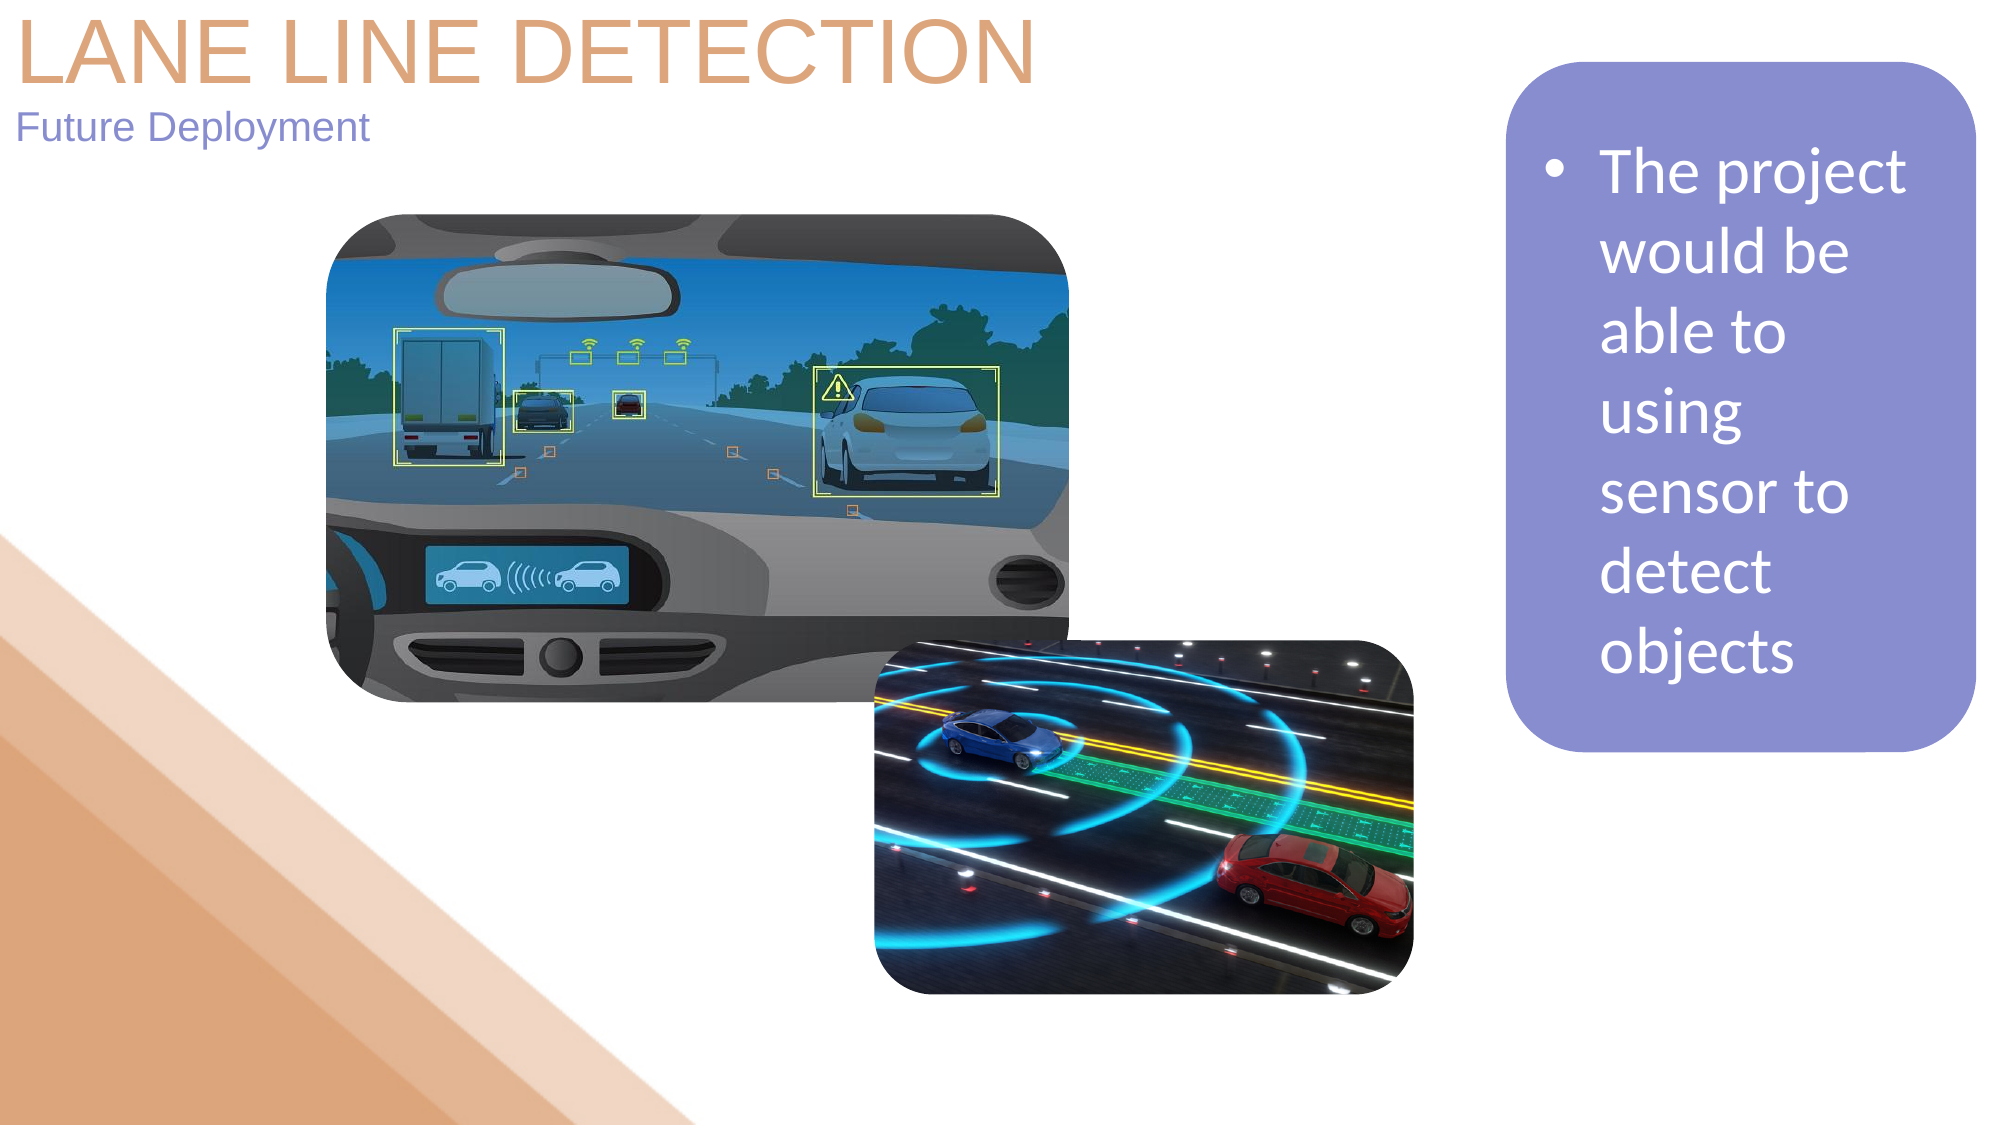

# LANE LINE DETECTION Future Deployment
The project would be able to using  sensor to detect objects